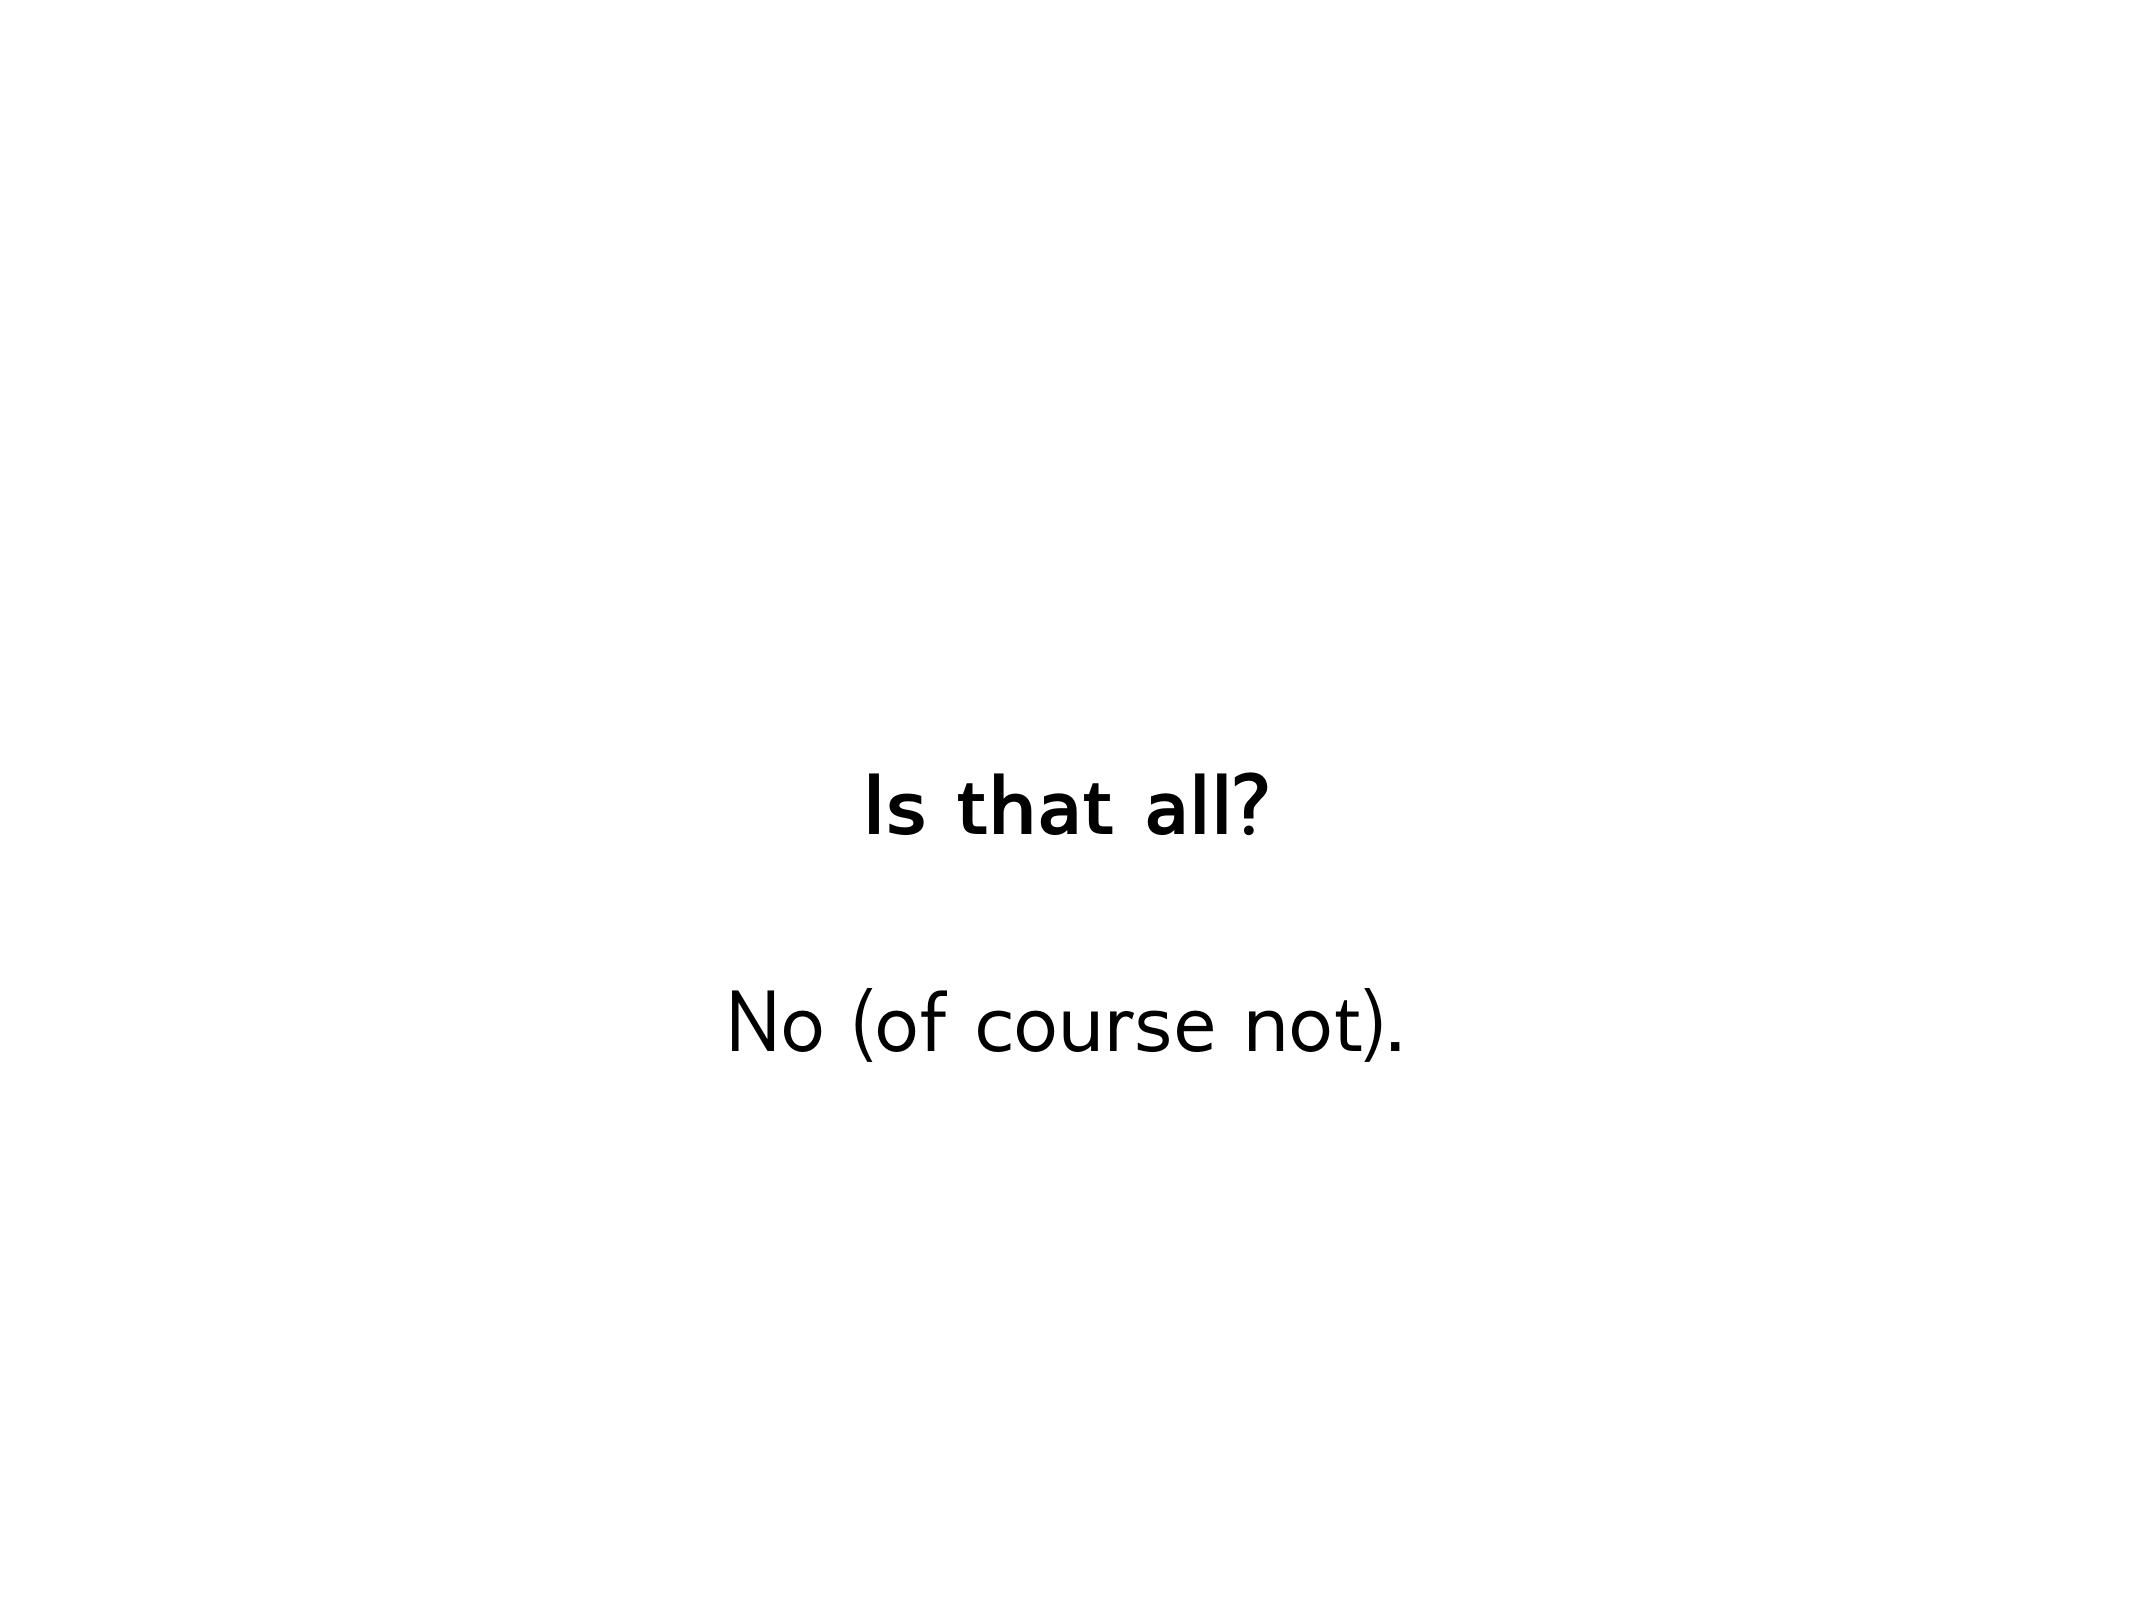

Is that all?
No (of course not).